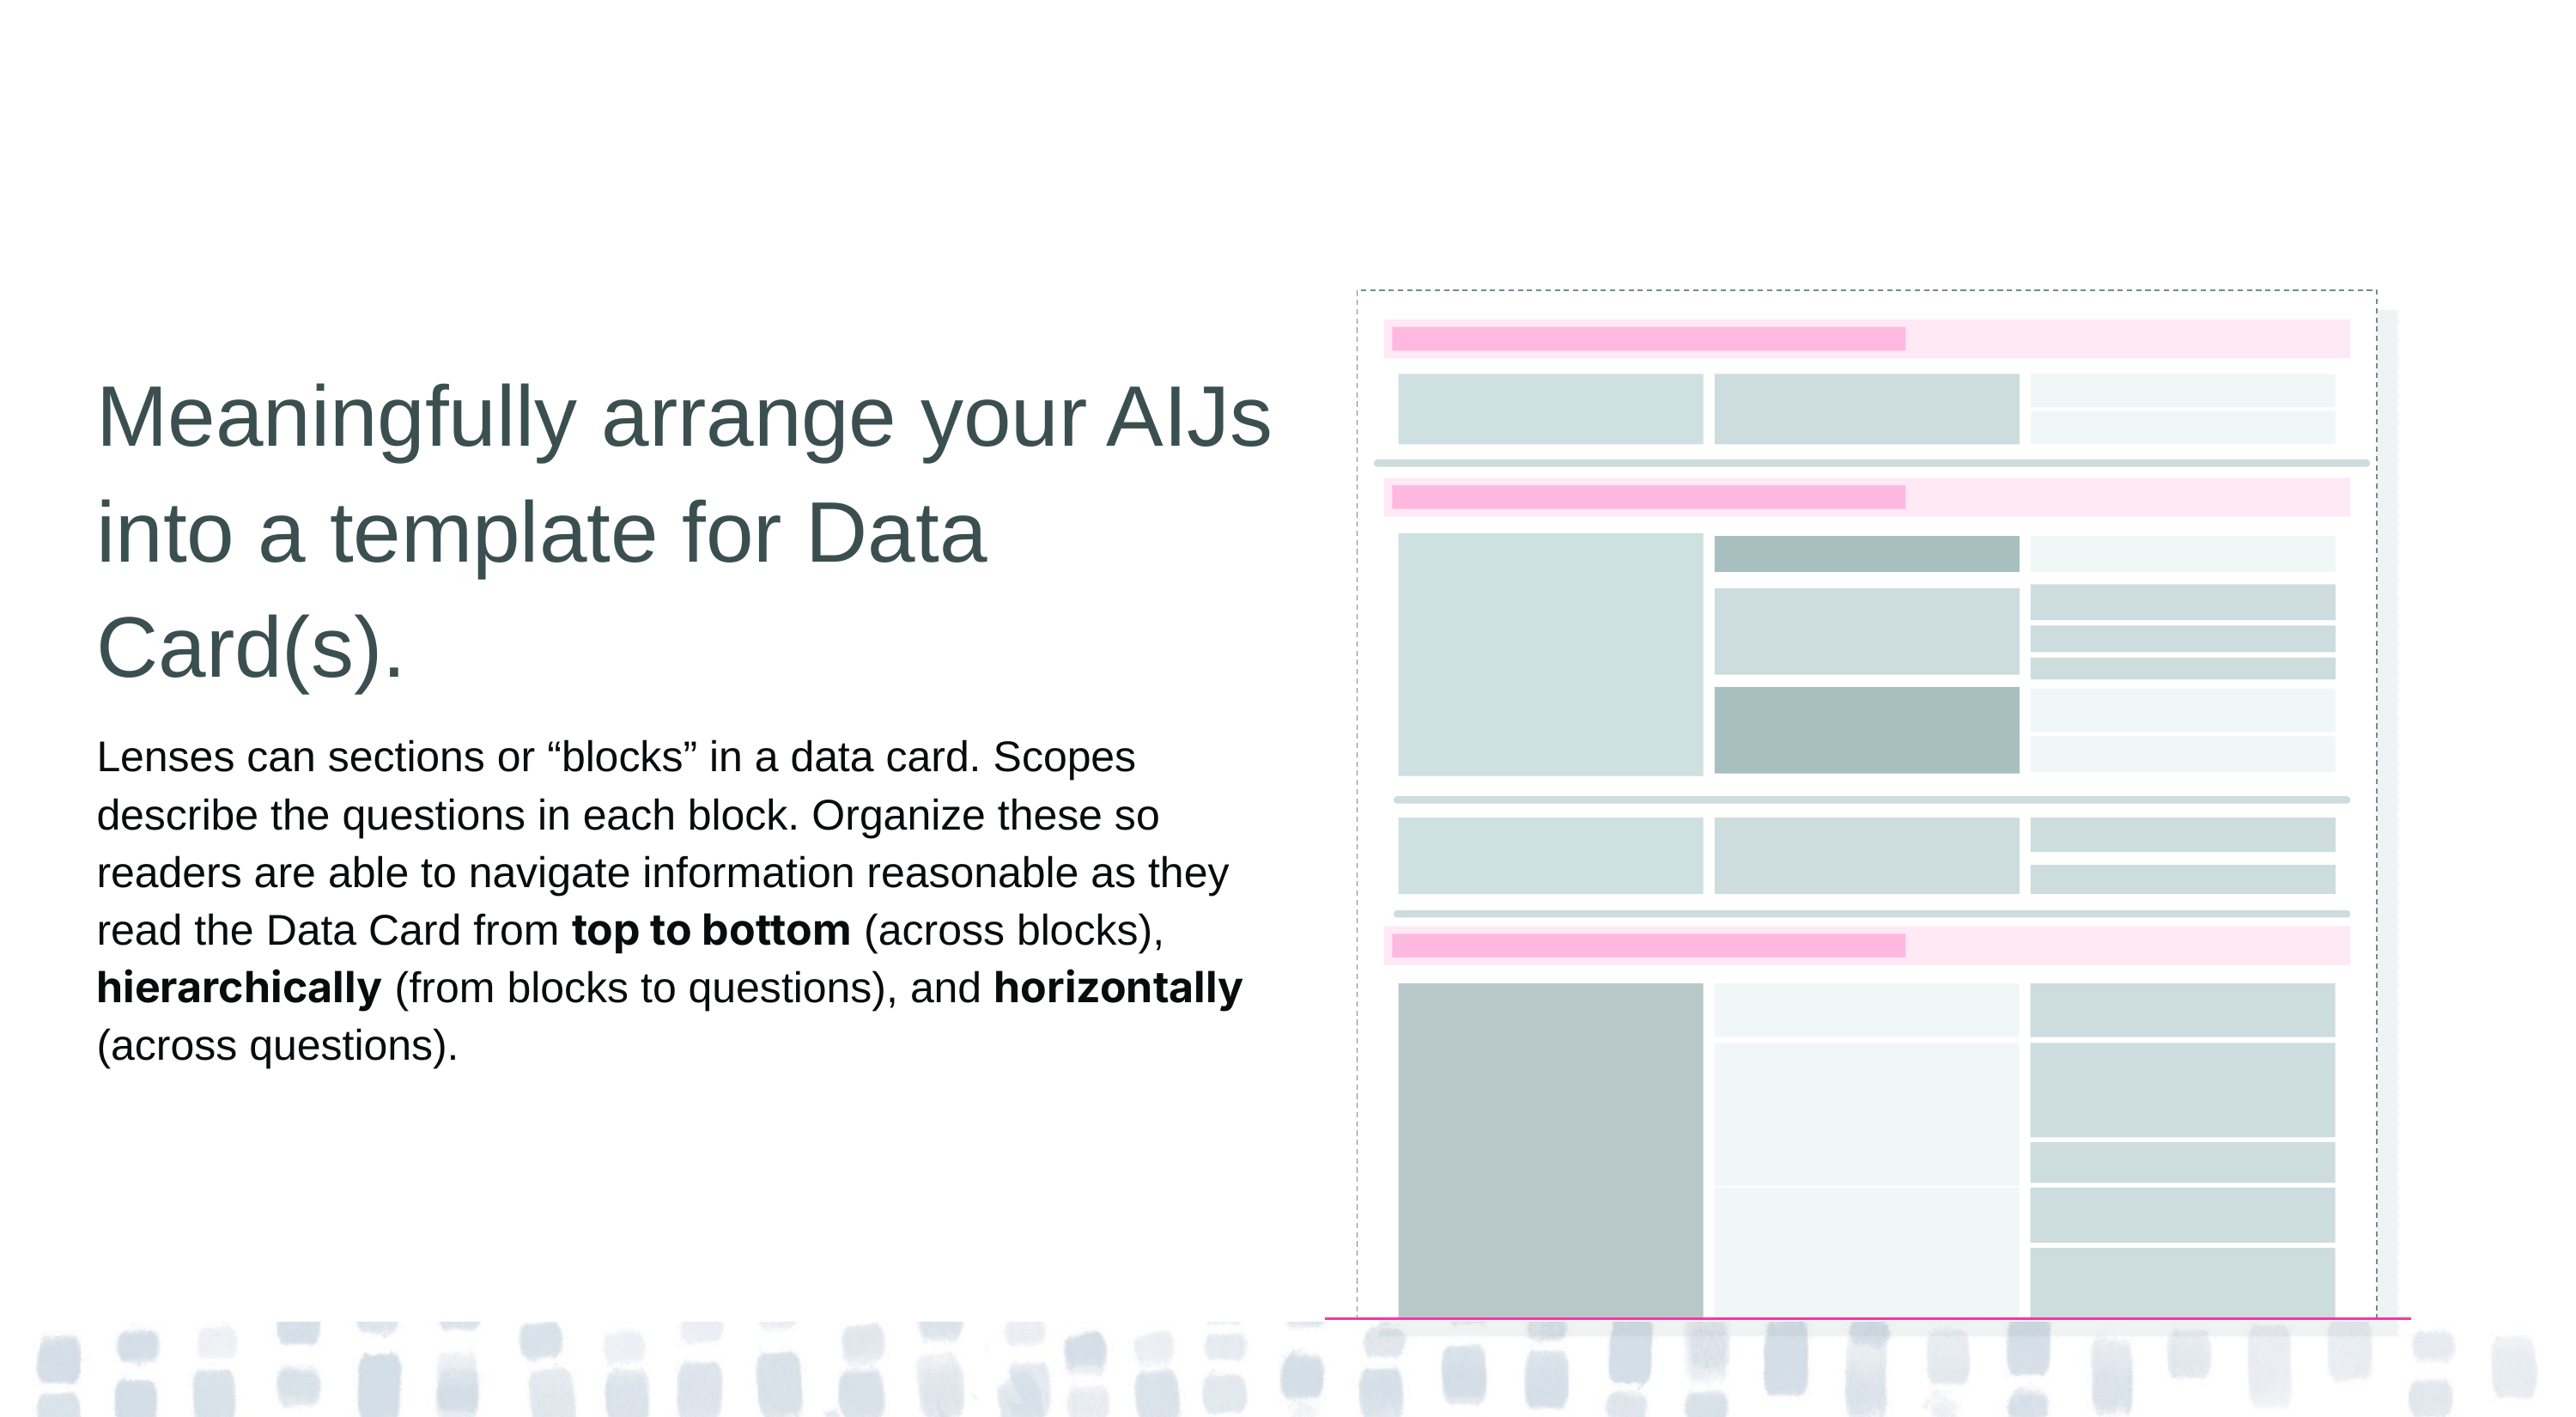

# Meaningfully arrange your AIJs into a template for Data Card(s).
Lenses can sections or “blocks” in a data card. Scopes describe the questions in each block. Organize these so readers are able to navigate information reasonable as they read the Data Card from top to bottom (across blocks), hierarchically (from blocks to questions), and horizontally (across questions).